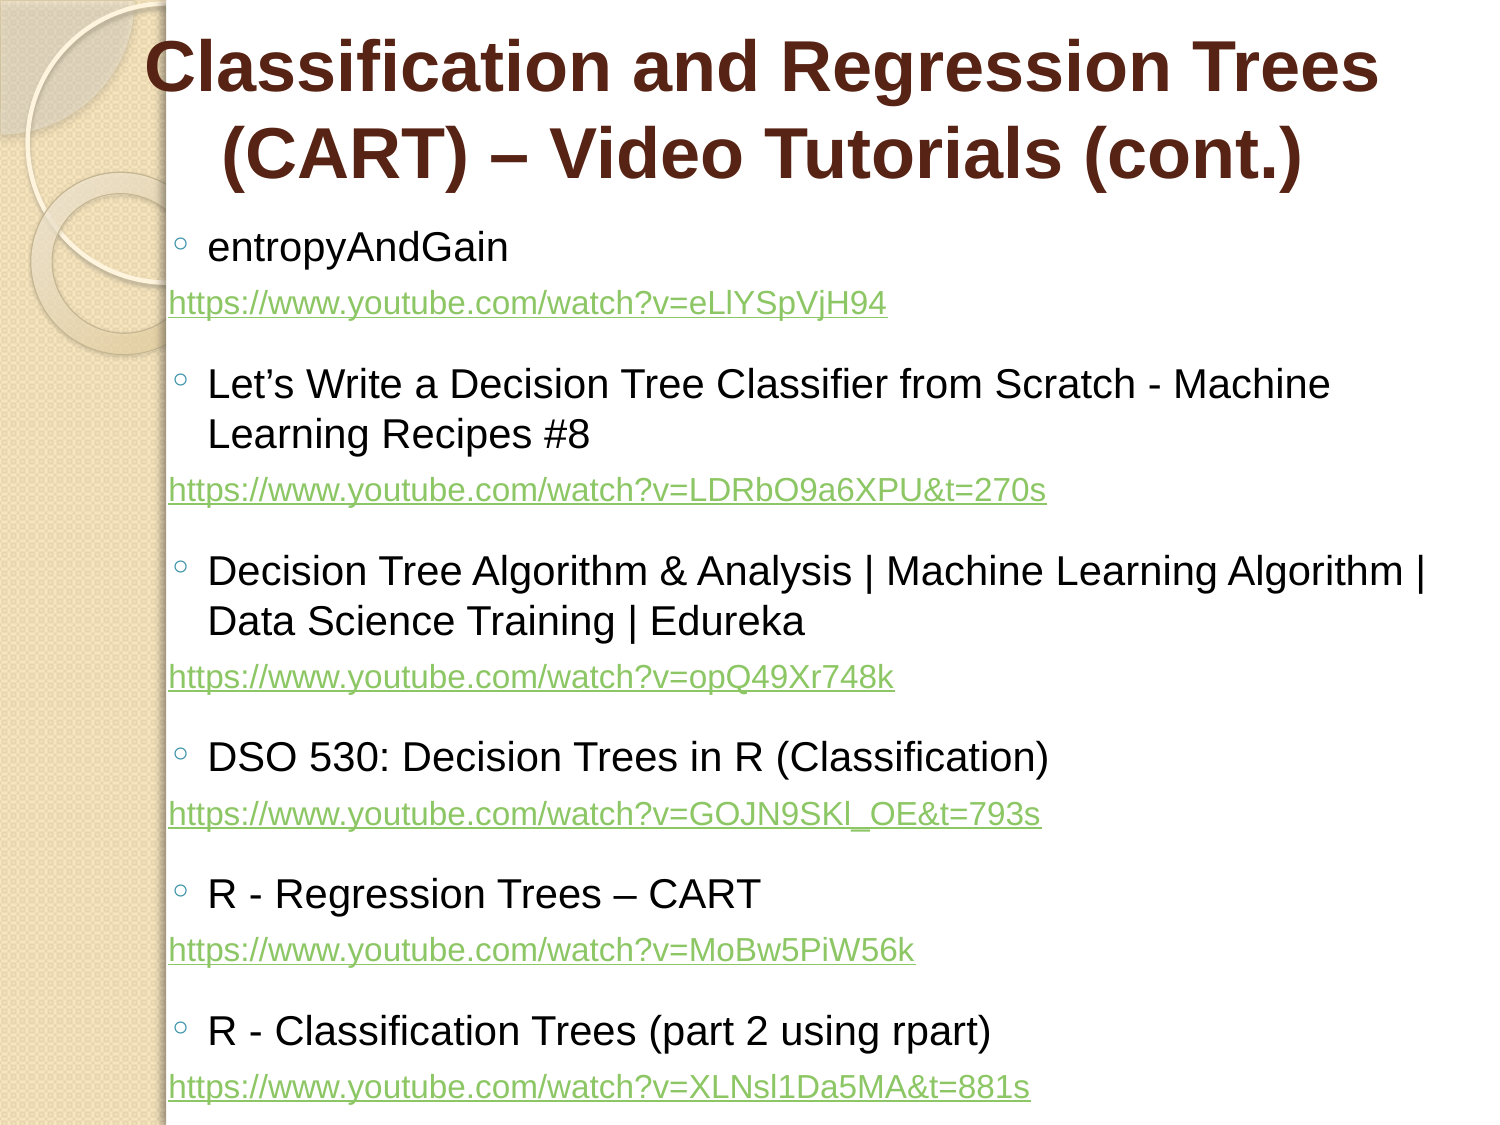

# Classification and Regression Trees (CART) – Video Tutorials (cont.)
entropyAndGain
https://www.youtube.com/watch?v=eLlYSpVjH94

Let’s Write a Decision Tree Classifier from Scratch - Machine Learning Recipes #8
https://www.youtube.com/watch?v=LDRbO9a6XPU&t=270s

Decision Tree Algorithm & Analysis | Machine Learning Algorithm | Data Science Training | Edureka
https://www.youtube.com/watch?v=opQ49Xr748k

DSO 530: Decision Trees in R (Classification)
https://www.youtube.com/watch?v=GOJN9SKl_OE&t=793s

R - Regression Trees – CART
https://www.youtube.com/watch?v=MoBw5PiW56k

R - Classification Trees (part 2 using rpart)
https://www.youtube.com/watch?v=XLNsl1Da5MA&t=881s